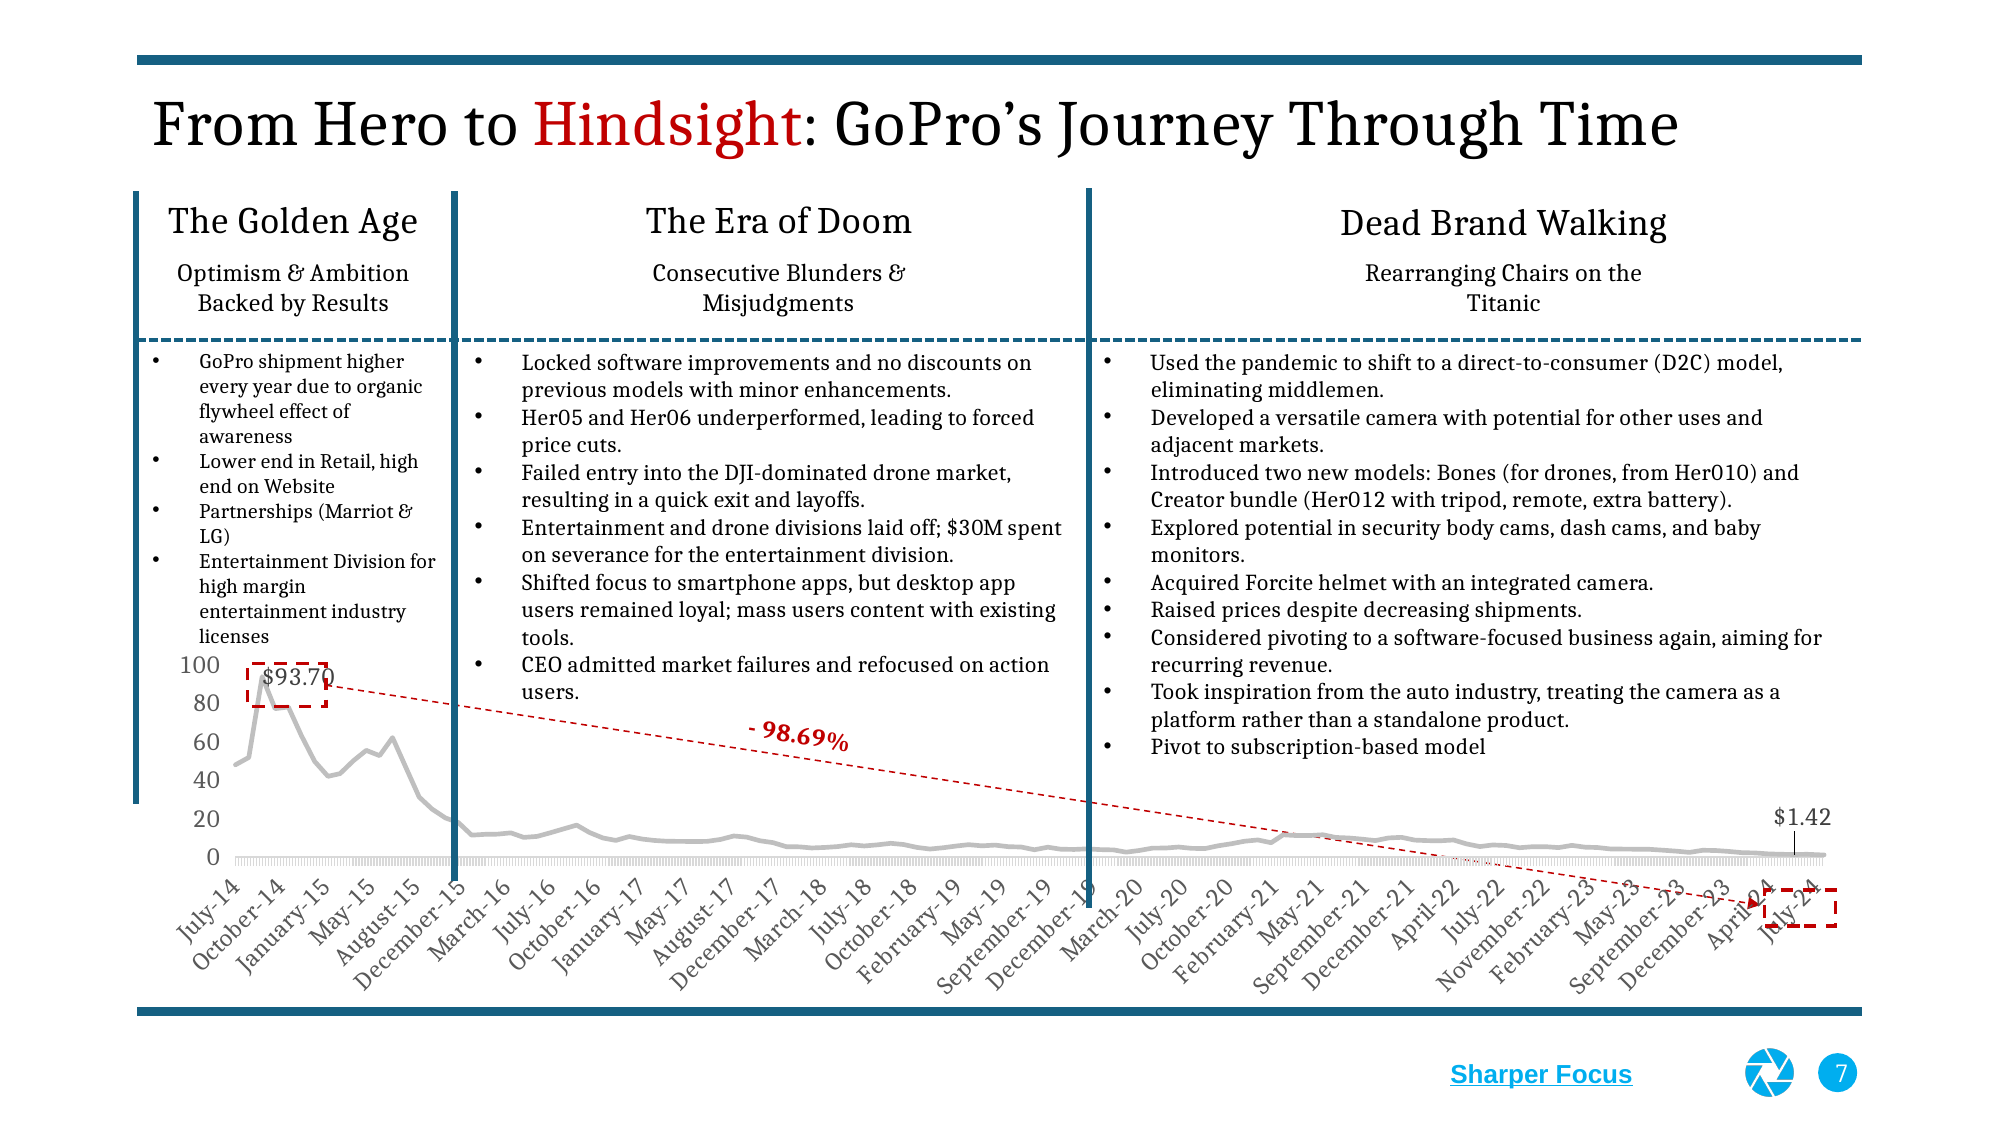

# From Hero to Hindsight: GoPro’s Journey Through Time
The Golden Age
The Era of Doom
Dead Brand Walking
Optimism & Ambition Backed by Results
Consecutive Blunders & Misjudgments
Rearranging Chairs on the Titanic
GoPro shipment higher every year due to organic flywheel effect of awareness
Lower end in Retail, high end on Website
Partnerships (Marriot & LG)
Entertainment Division for high margin entertainment industry licenses
Locked software improvements and no discounts on previous models with minor enhancements.
Her05 and Her06 underperformed, leading to forced price cuts.
Failed entry into the DJI-dominated drone market, resulting in a quick exit and layoffs.
Entertainment and drone divisions laid off; $30M spent on severance for the entertainment division.
Shifted focus to smartphone apps, but desktop app users remained loyal; mass users content with existing tools.
CEO admitted market failures and refocused on action users.
Used the pandemic to shift to a direct-to-consumer (D2C) model, eliminating middlemen.
Developed a versatile camera with potential for other uses and adjacent markets.
Introduced two new models: Bones (for drones, from Her010) and Creator bundle (Her012 with tripod, remote, extra battery).
Explored potential in security body cams, dash cams, and baby monitors.
Acquired Forcite helmet with an integrated camera.
Raised prices despite decreasing shipments.
Considered pivoting to a software-focused business again, aiming for recurring revenue.
Took inspiration from the auto industry, treating the camera as a platform rather than a standalone product.
Pivot to subscription-based model

### Chart

| Category | Price |
|---|---|
| 41821 | 47.970001 |
| 41852 | 51.799999 |
| 41883 | 93.699997 |
| 41913 | 77.099998 |
| 41944 | 77.970001 |
| 41974 | 63.220001 |
| 42005 | 49.75 |
| 42036 | 41.98 |
| 42064 | 43.41 |
| 42095 | 50.080002 |
| 42125 | 55.459999 |
| 42156 | 52.720001 |
| 42186 | 62.099998 |
| 42217 | 46.59 |
| 42248 | 31.219999 |
| 42278 | 25.0 |
| 42309 | 20.4 |
| 42339 | 18.01 |
| 42370 | 11.45 |
| 42401 | 11.88 |
| 42430 | 11.96 |
| 42461 | 12.64 |
| 42491 | 10.27 |
| 42522 | 10.81 |
| 42552 | 12.64 |
| 42583 | 14.65 |
| 42614 | 16.68 |
| 42644 | 12.78 |
| 42675 | 9.98 |
| 42705 | 8.71 |
| 42736 | 10.75 |
| 42767 | 9.4 |
| 42795 | 8.7 |
| 42826 | 8.25 |
| 42856 | 8.22 |
| 42887 | 8.13 |
| 42917 | 8.24 |
| 42948 | 9.21 |
| 42979 | 11.01 |
| 43009 | 10.43 |
| 43040 | 8.54 |
| 43070 | 7.57 |
| 43101 | 5.47 |
| 43132 | 5.38 |
| 43160 | 4.79 |
| 43191 | 5.06 |
| 43221 | 5.54 |
| 43252 | 6.44 |
| 43282 | 5.84 |
| 43313 | 6.41 |
| 43344 | 7.2 |
| 43374 | 6.57 |
| 43405 | 5.08 |
| 43435 | 4.24 |
| 43466 | 4.93 |
| 43497 | 5.83 |
| 43525 | 6.5 |
| 43556 | 5.91 |
| 43586 | 6.3 |
| 43617 | 5.46 |
| 43647 | 5.29 |
| 43678 | 3.87 |
| 43709 | 5.185 |
| 43739 | 4.16 |
| 43770 | 4.04 |
| 43800 | 4.34 |
| 43831 | 3.94 |
| 43862 | 3.795 |
| 43891 | 2.62 |
| 43922 | 3.52 |
| 43952 | 4.71 |
| 43983 | 4.76 |
| 44013 | 5.29 |
| 44044 | 4.59 |
| 44075 | 4.53 |
| 44105 | 5.94 |
| 44136 | 6.99 |
| 44166 | 8.28 |
| 44197 | 8.95 |
| 44228 | 7.52 |
| 44256 | 11.64 |
| 44287 | 11.23 |
| 44317 | 11.22 |
| 44348 | 11.65 |
| 44378 | 10.24 |
| 44409 | 9.97 |
| 44440 | 9.36 |
| 44470 | 8.61 |
| 44501 | 10.0 |
| 44531 | 10.31 |
| 44562 | 8.86 |
| 44593 | 8.6 |
| 44621 | 8.53 |
| 44652 | 8.92 |
| 44682 | 6.91 |
| 44713 | 5.53 |
| 44743 | 6.36 |
| 44774 | 6.09 |
| 44805 | 4.93 |
| 44835 | 5.45 |
| 44866 | 5.48 |
| 44896 | 4.98 |
| 44927 | 6.15 |
| 44958 | 5.19 |
| 44986 | 5.03 |
| 45017 | 4.28 |
| 45047 | 4.2 |
| 45078 | 4.14 |
| 45108 | 4.09 |
| 45139 | 3.635 |
| 45170 | 3.14 |
| 45200 | 2.51 |
| 45231 | 3.61 |
| 45261 | 3.47 |
| 45292 | 2.98 |
| 45323 | 2.34 |
| 45352 | 2.23 |
| 45383 | 1.73 |
| 45413 | 1.52 |
| 45444 | 1.42 |
| 45474 | 1.52 |
| 45505 | 1.22 |
| 45513 | 1.2 |
- 98.69%

7